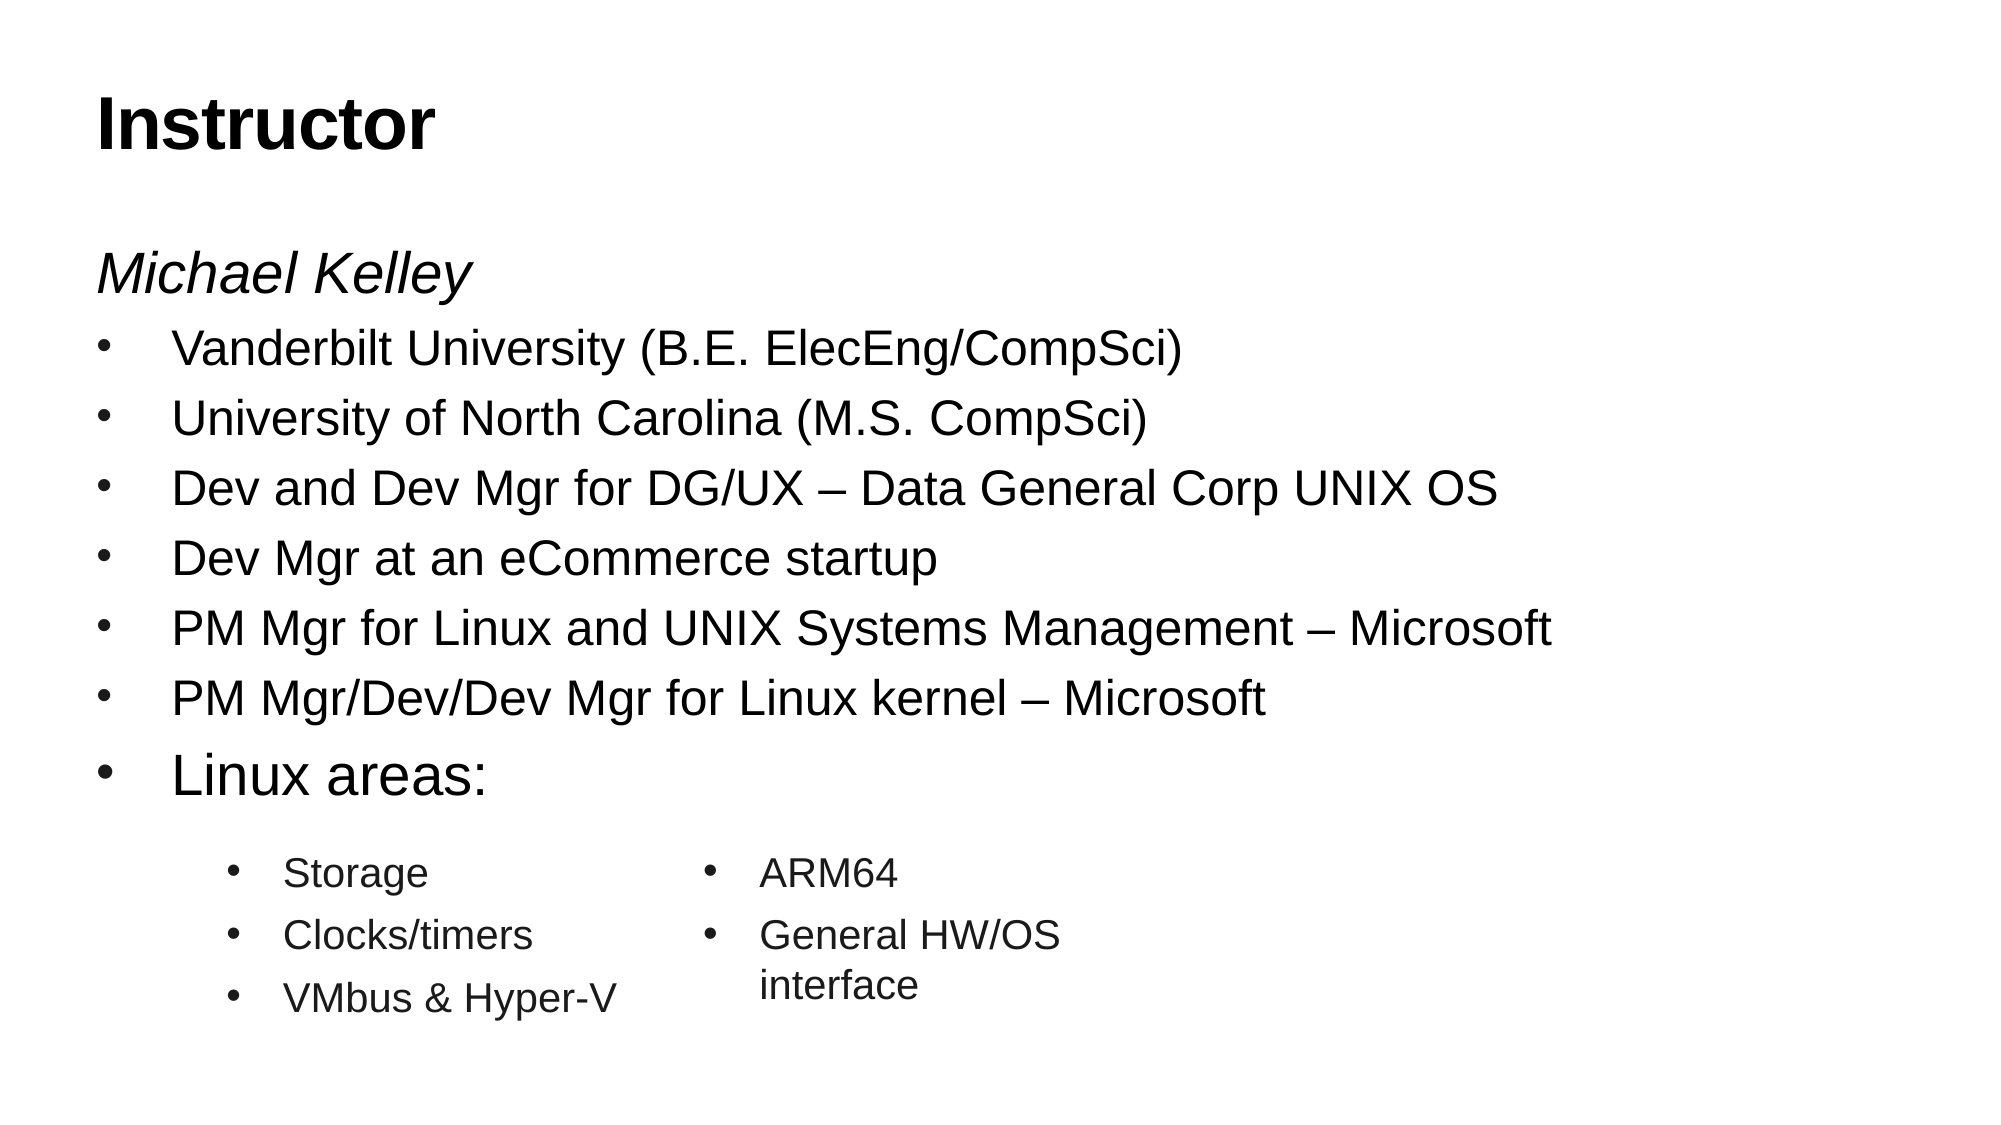

# Instructor
Michael Kelley
Vanderbilt University (B.E. ElecEng/CompSci)
University of North Carolina (M.S. CompSci)
Dev and Dev Mgr for DG/UX – Data General Corp UNIX OS
Dev Mgr at an eCommerce startup
PM Mgr for Linux and UNIX Systems Management – Microsoft
PM Mgr/Dev/Dev Mgr for Linux kernel – Microsoft
Linux areas:
Storage
Clocks/timers
VMbus & Hyper-V
ARM64
General HW/OS interface